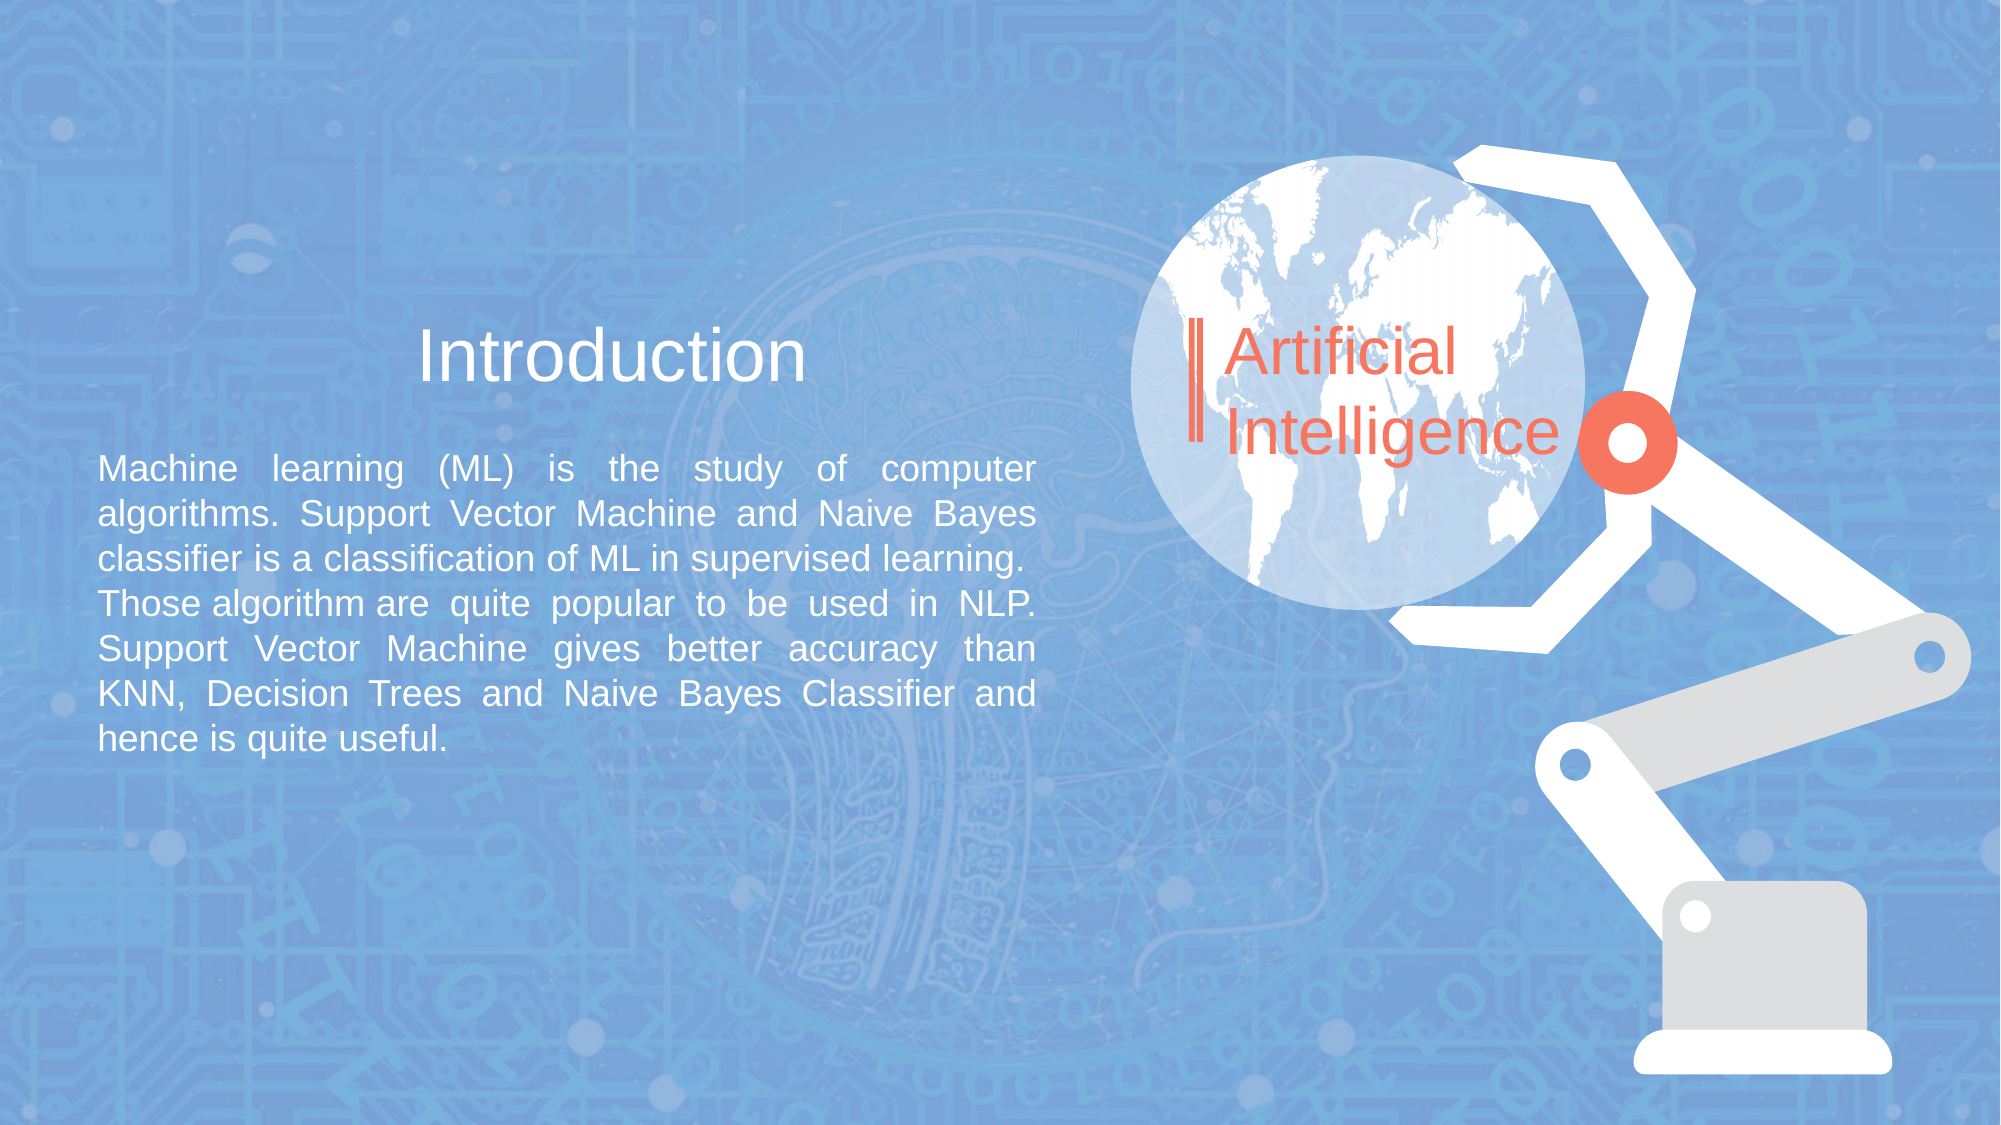

Introduction
Artificial Intelligence

Machine learning (ML) is the study of computer algorithms. Support Vector Machine and Naive Bayes classifier is a classification of ML in supervised learning.  Those algorithm are quite popular to be used in NLP. Support Vector Machine gives better accuracy than KNN, Decision Trees and Naive Bayes Classifier and hence is quite useful.